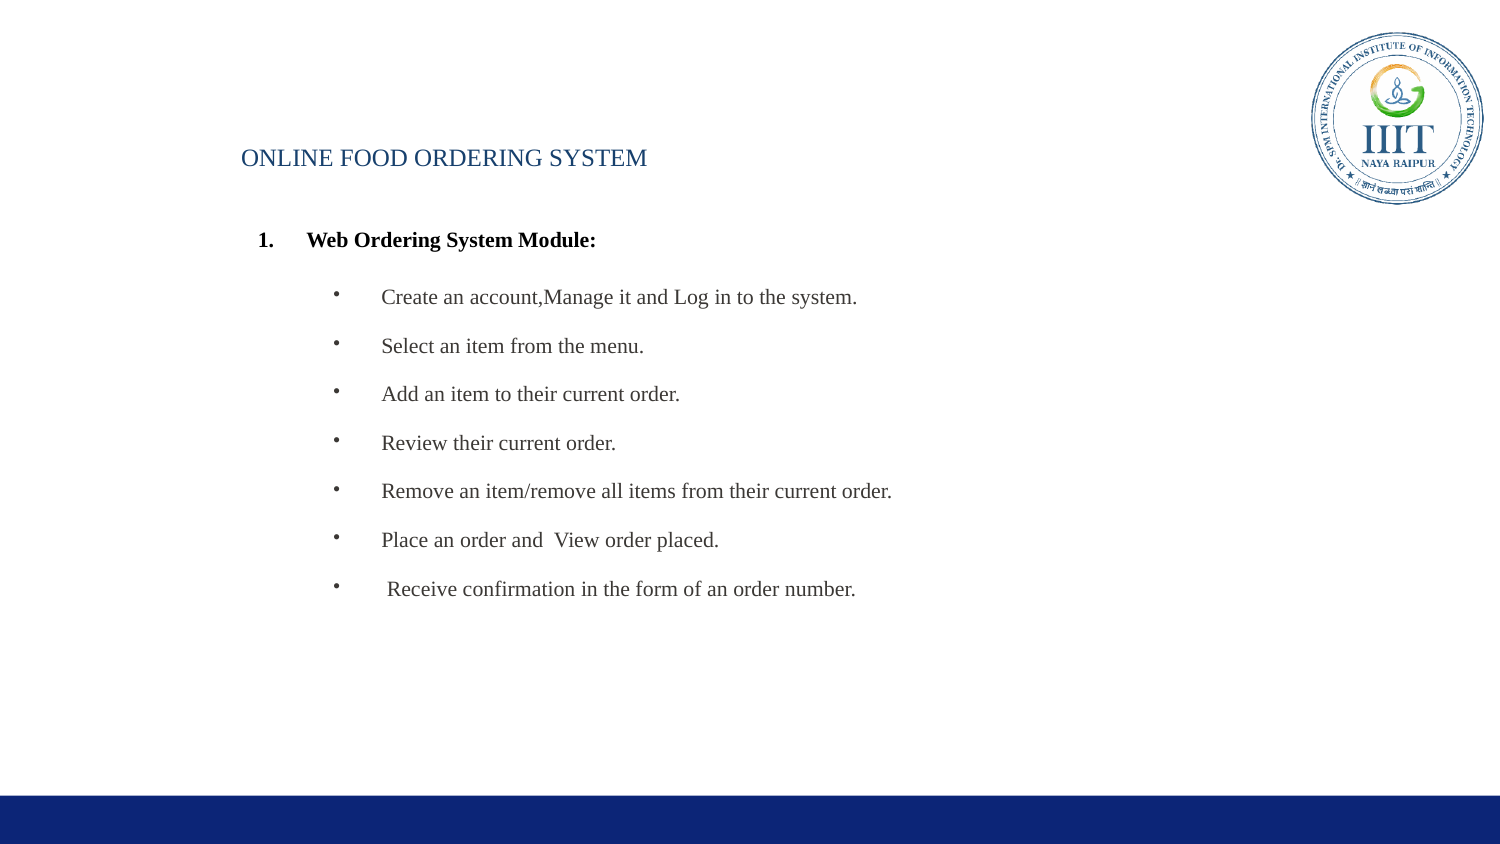

ONLINE FOOD ORDERING SYSTEM

Web Ordering System Module:

Create an account,Manage it and Log in to the system.
Select an item from the menu.
Add an item to their current order.
Review their current order.
Remove an item/remove all items from their current order.
Place an order and  View order placed.
 Receive confirmation in the form of an order number.